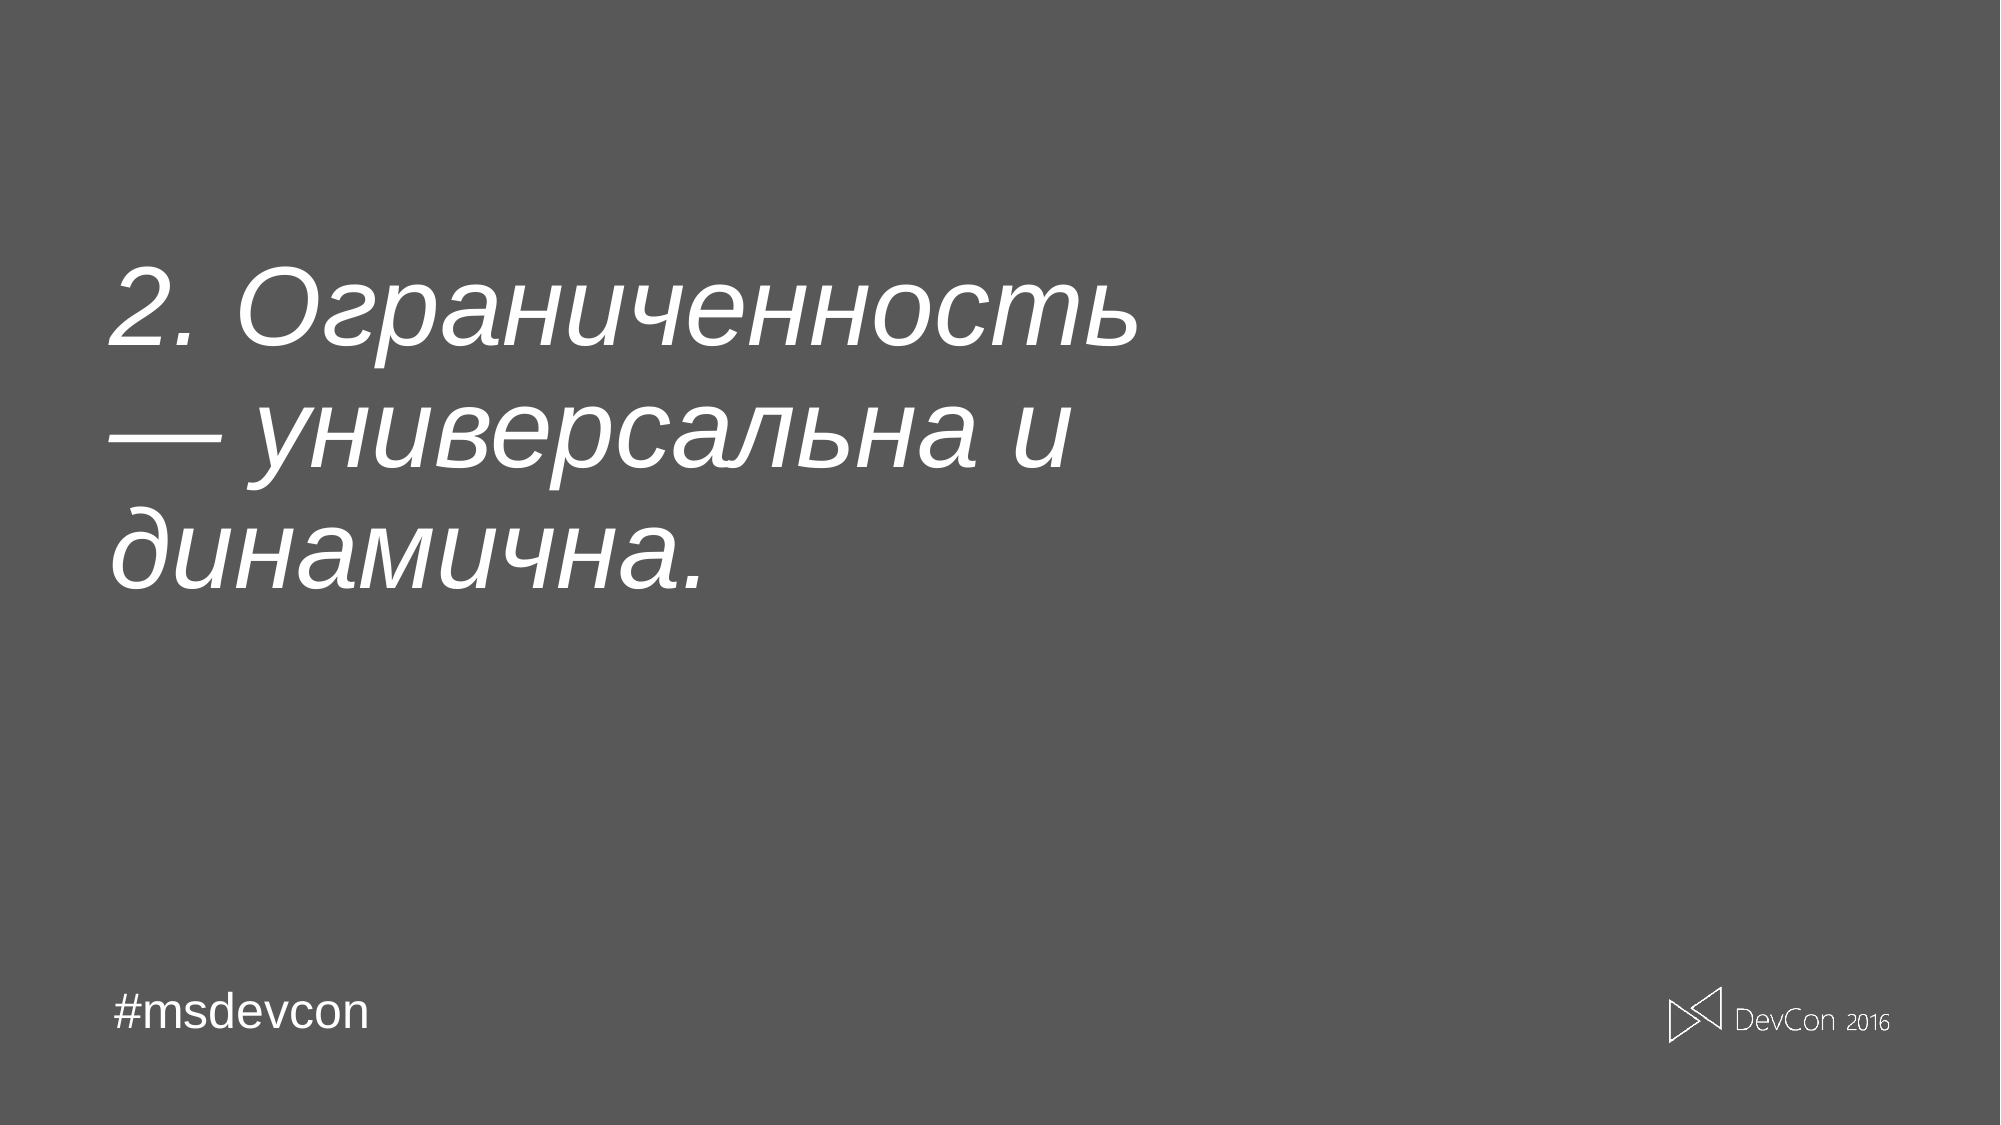

# 2. Ограниченность — универсальна и динамична.